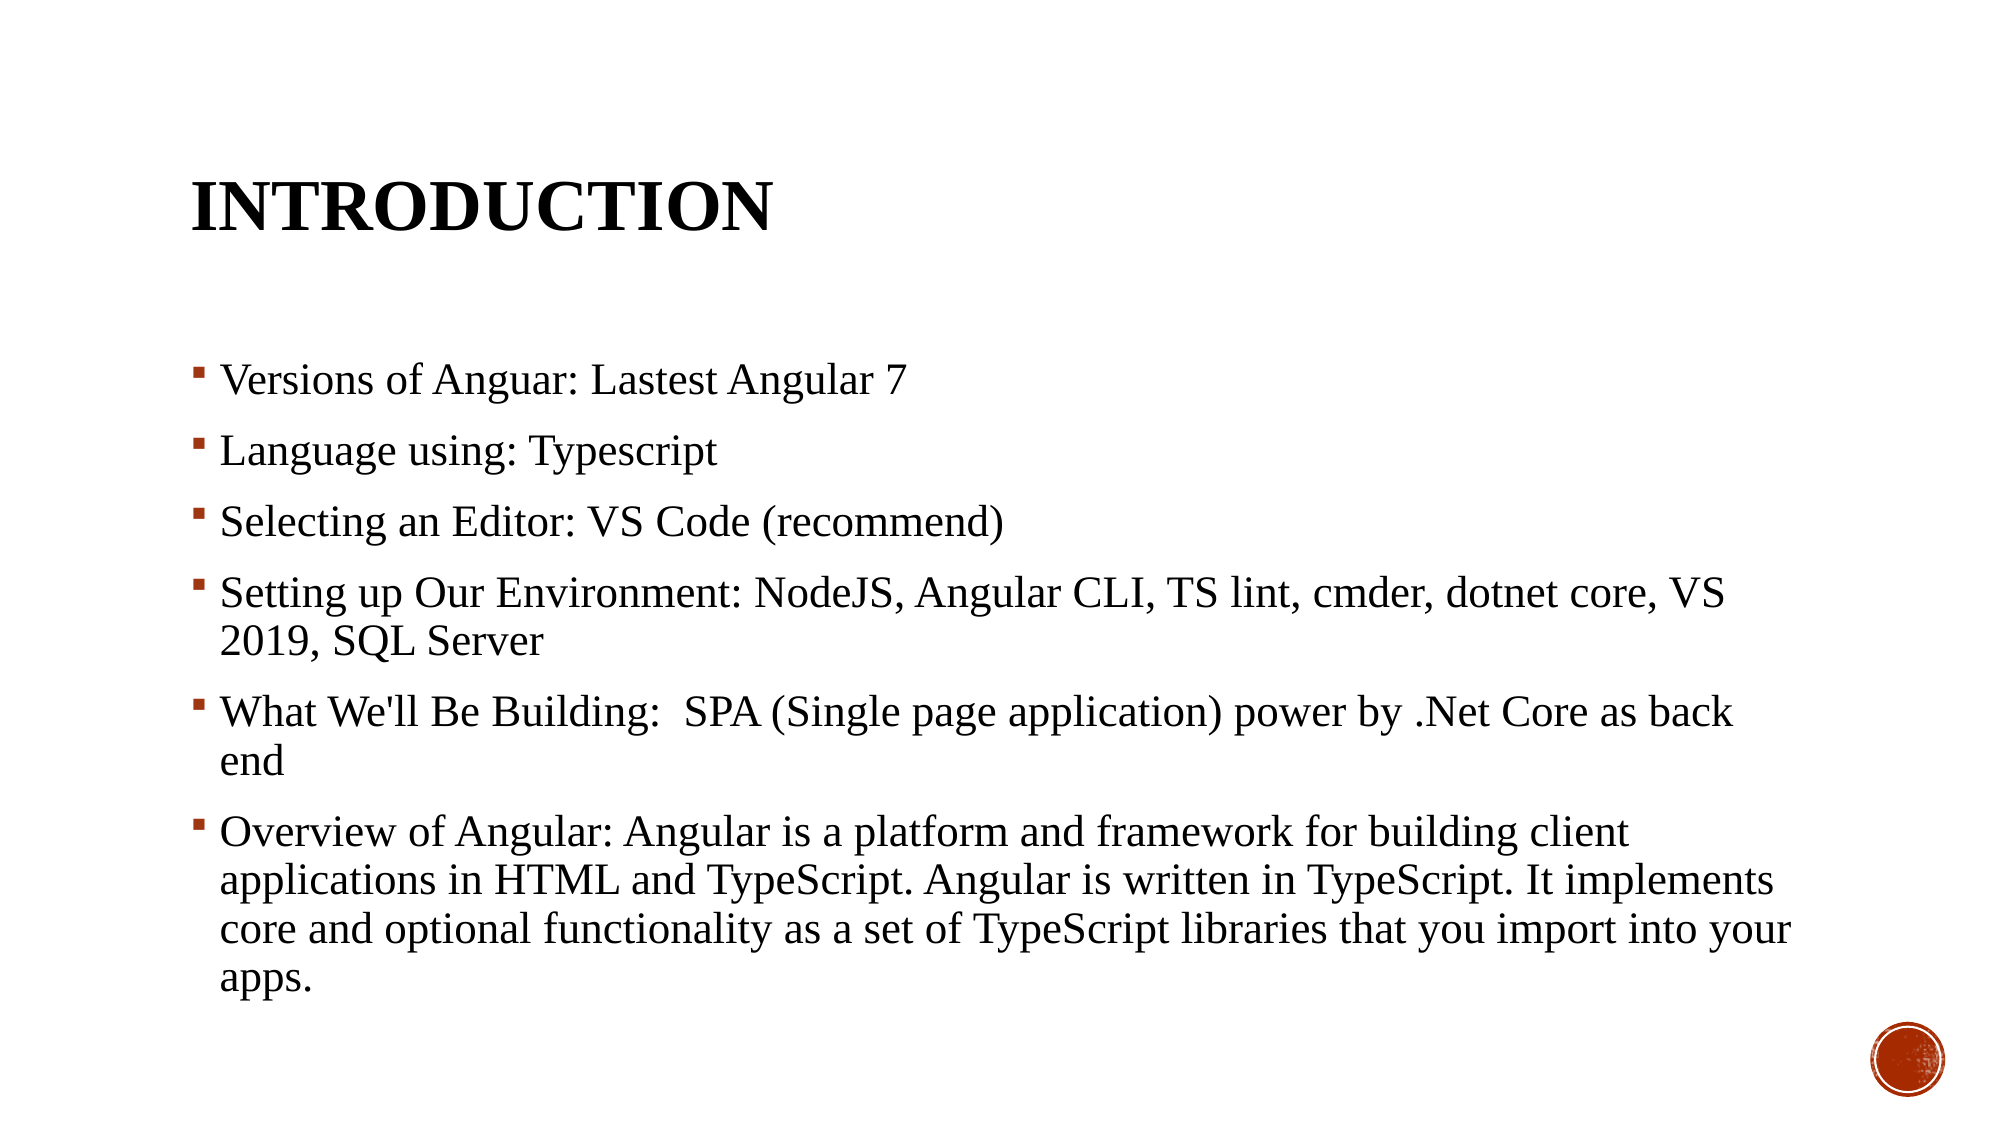

# Introduction
Versions of Anguar: Lastest Angular 7
Language using: Typescript
Selecting an Editor: VS Code (recommend)
Setting up Our Environment: NodeJS, Angular CLI, TS lint, cmder, dotnet core, VS 2019, SQL Server
What We'll Be Building:  SPA (Single page application) power by .Net Core as back end
Overview of Angular: Angular is a platform and framework for building client applications in HTML and TypeScript. Angular is written in TypeScript. It implements core and optional functionality as a set of TypeScript libraries that you import into your apps.